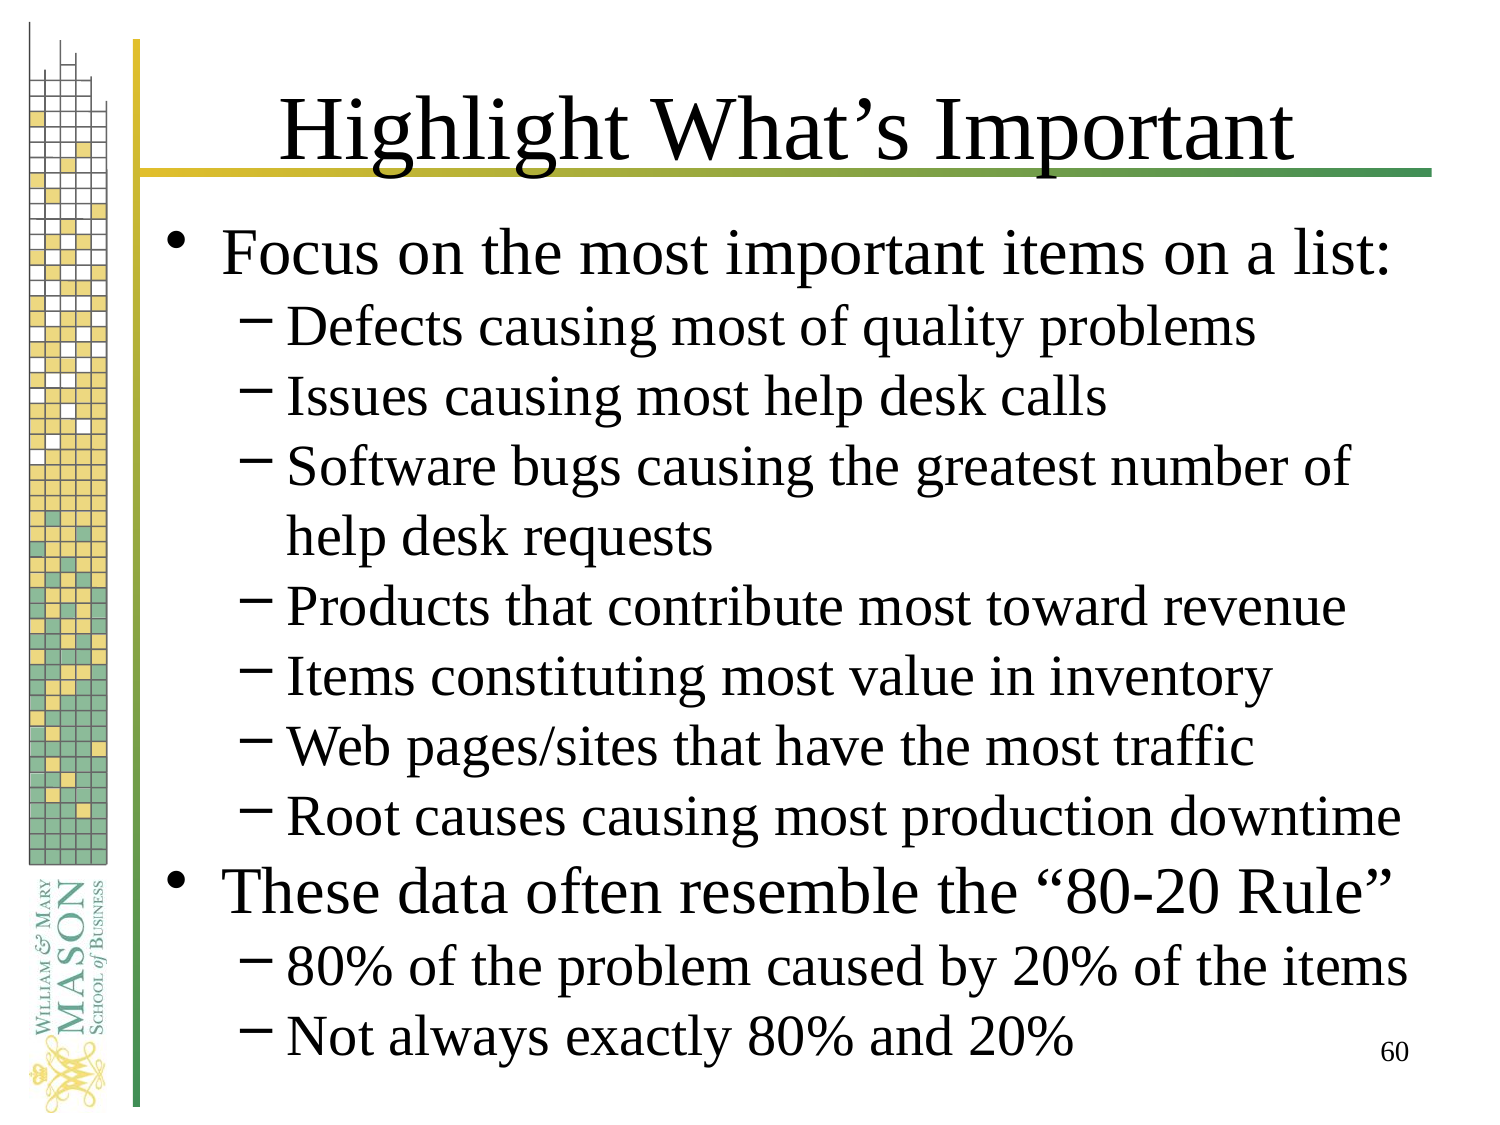

# Highlight What’s Important
Focus on the most important items on a list:
Defects causing most of quality problems
Issues causing most help desk calls
Software bugs causing the greatest number of help desk requests
Products that contribute most toward revenue
Items constituting most value in inventory
Web pages/sites that have the most traffic
Root causes causing most production downtime
These data often resemble the “80-20 Rule”
80% of the problem caused by 20% of the items
Not always exactly 80% and 20%
60